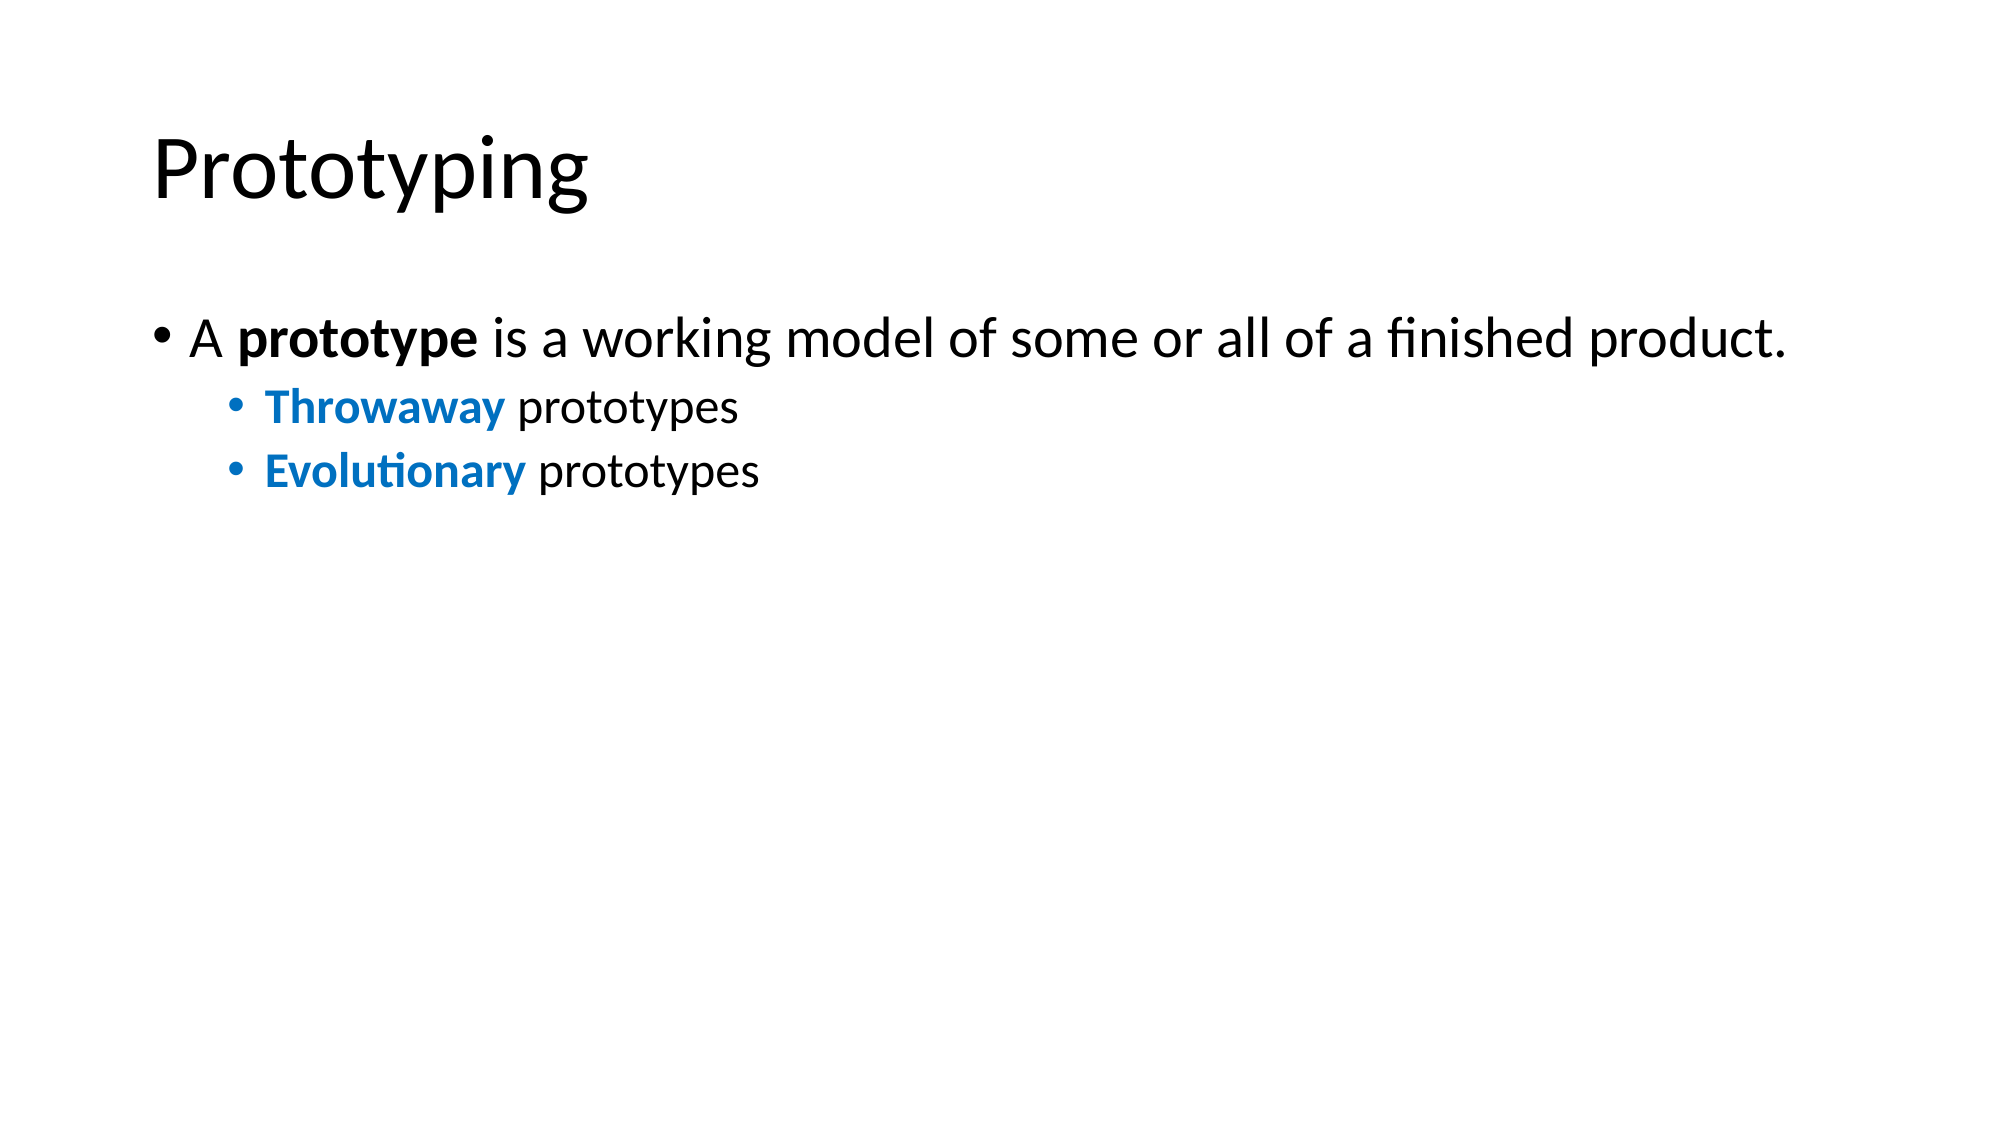

# Prototyping
A prototype is a working model of some or all of a finished product.
Throwaway prototypes
Evolutionary prototypes